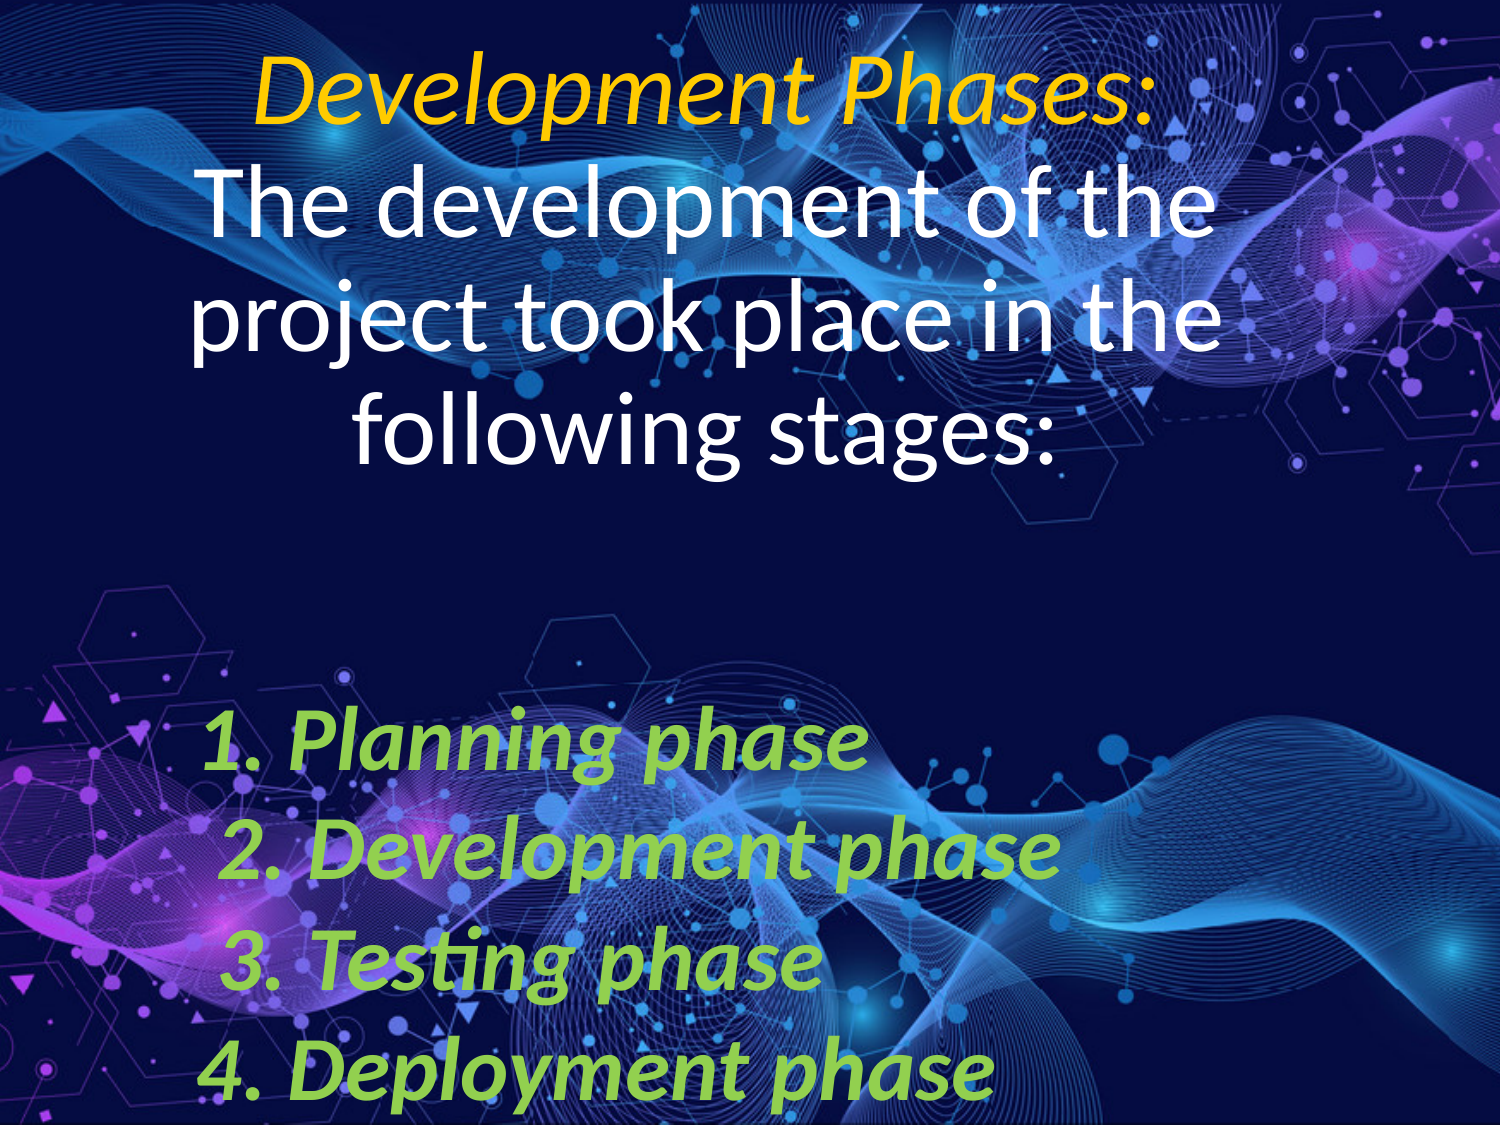

# Development Phases: The development of the project took place in the following stages:
1. Planning phase
 2. Development phase
 3. Testing phase
4. Deployment phase